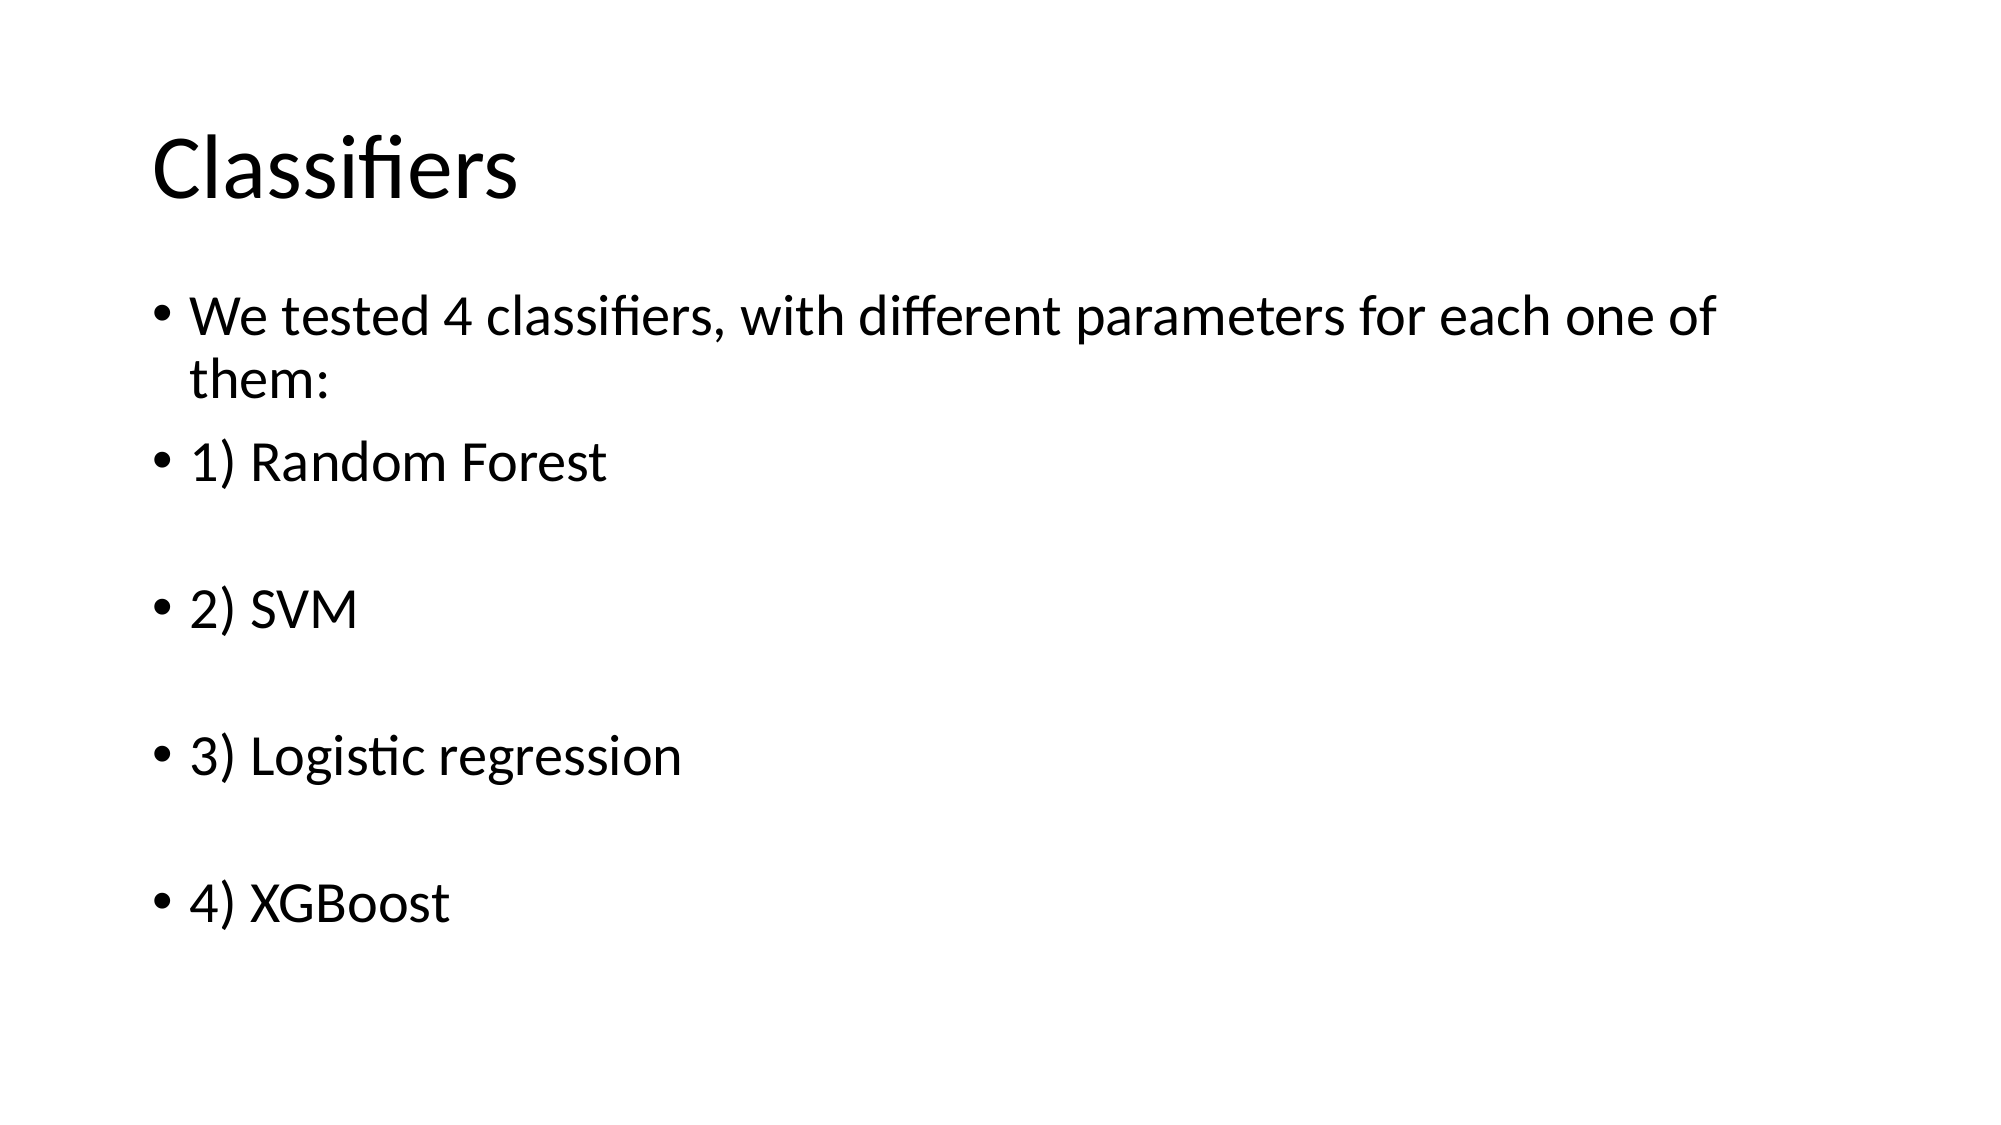

# Classifiers
We tested 4 classifiers, with different parameters for each one of them:
1) Random Forest
2) SVM
3) Logistic regression
4) XGBoost